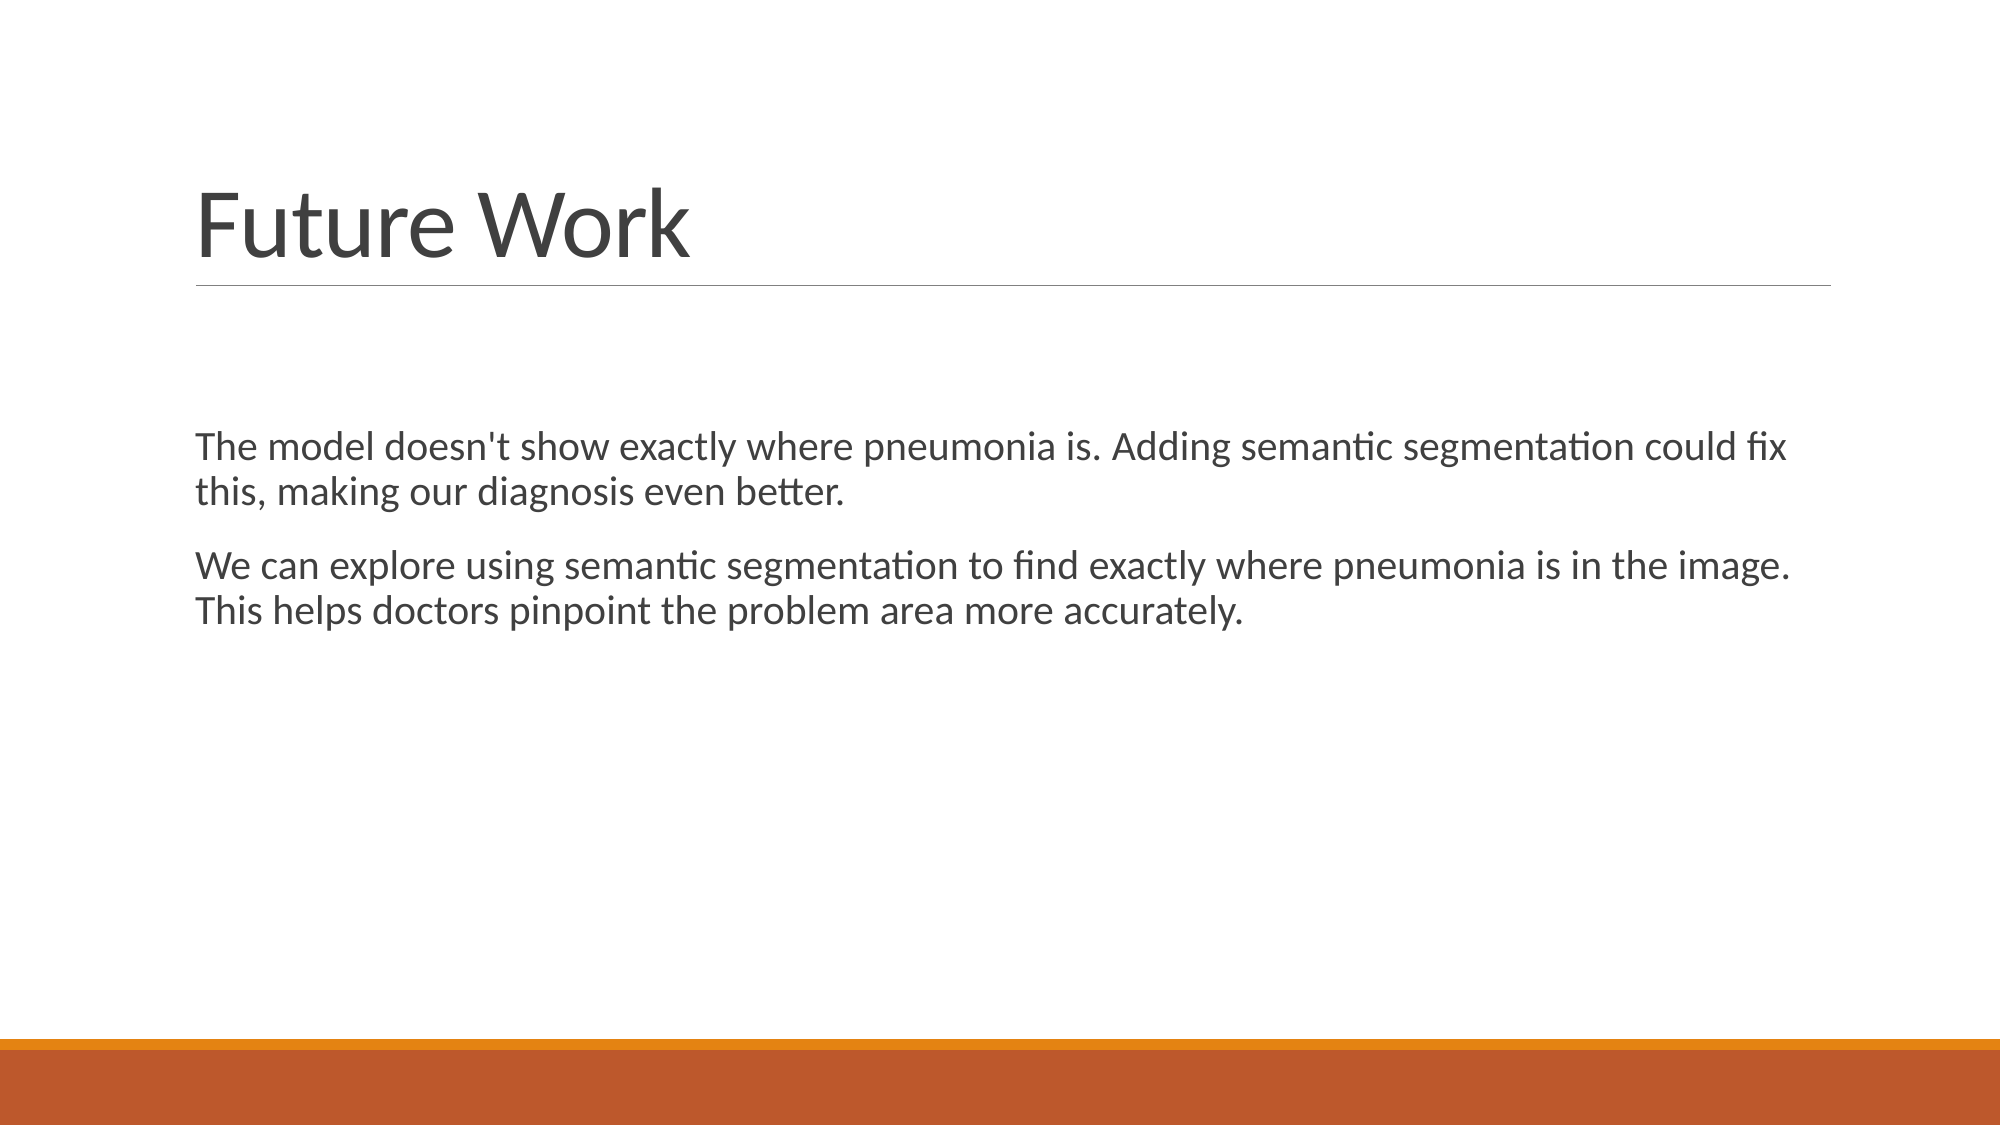

# Future Work
The model doesn't show exactly where pneumonia is. Adding semantic segmentation could fix this, making our diagnosis even better.
We can explore using semantic segmentation to find exactly where pneumonia is in the image. This helps doctors pinpoint the problem area more accurately.